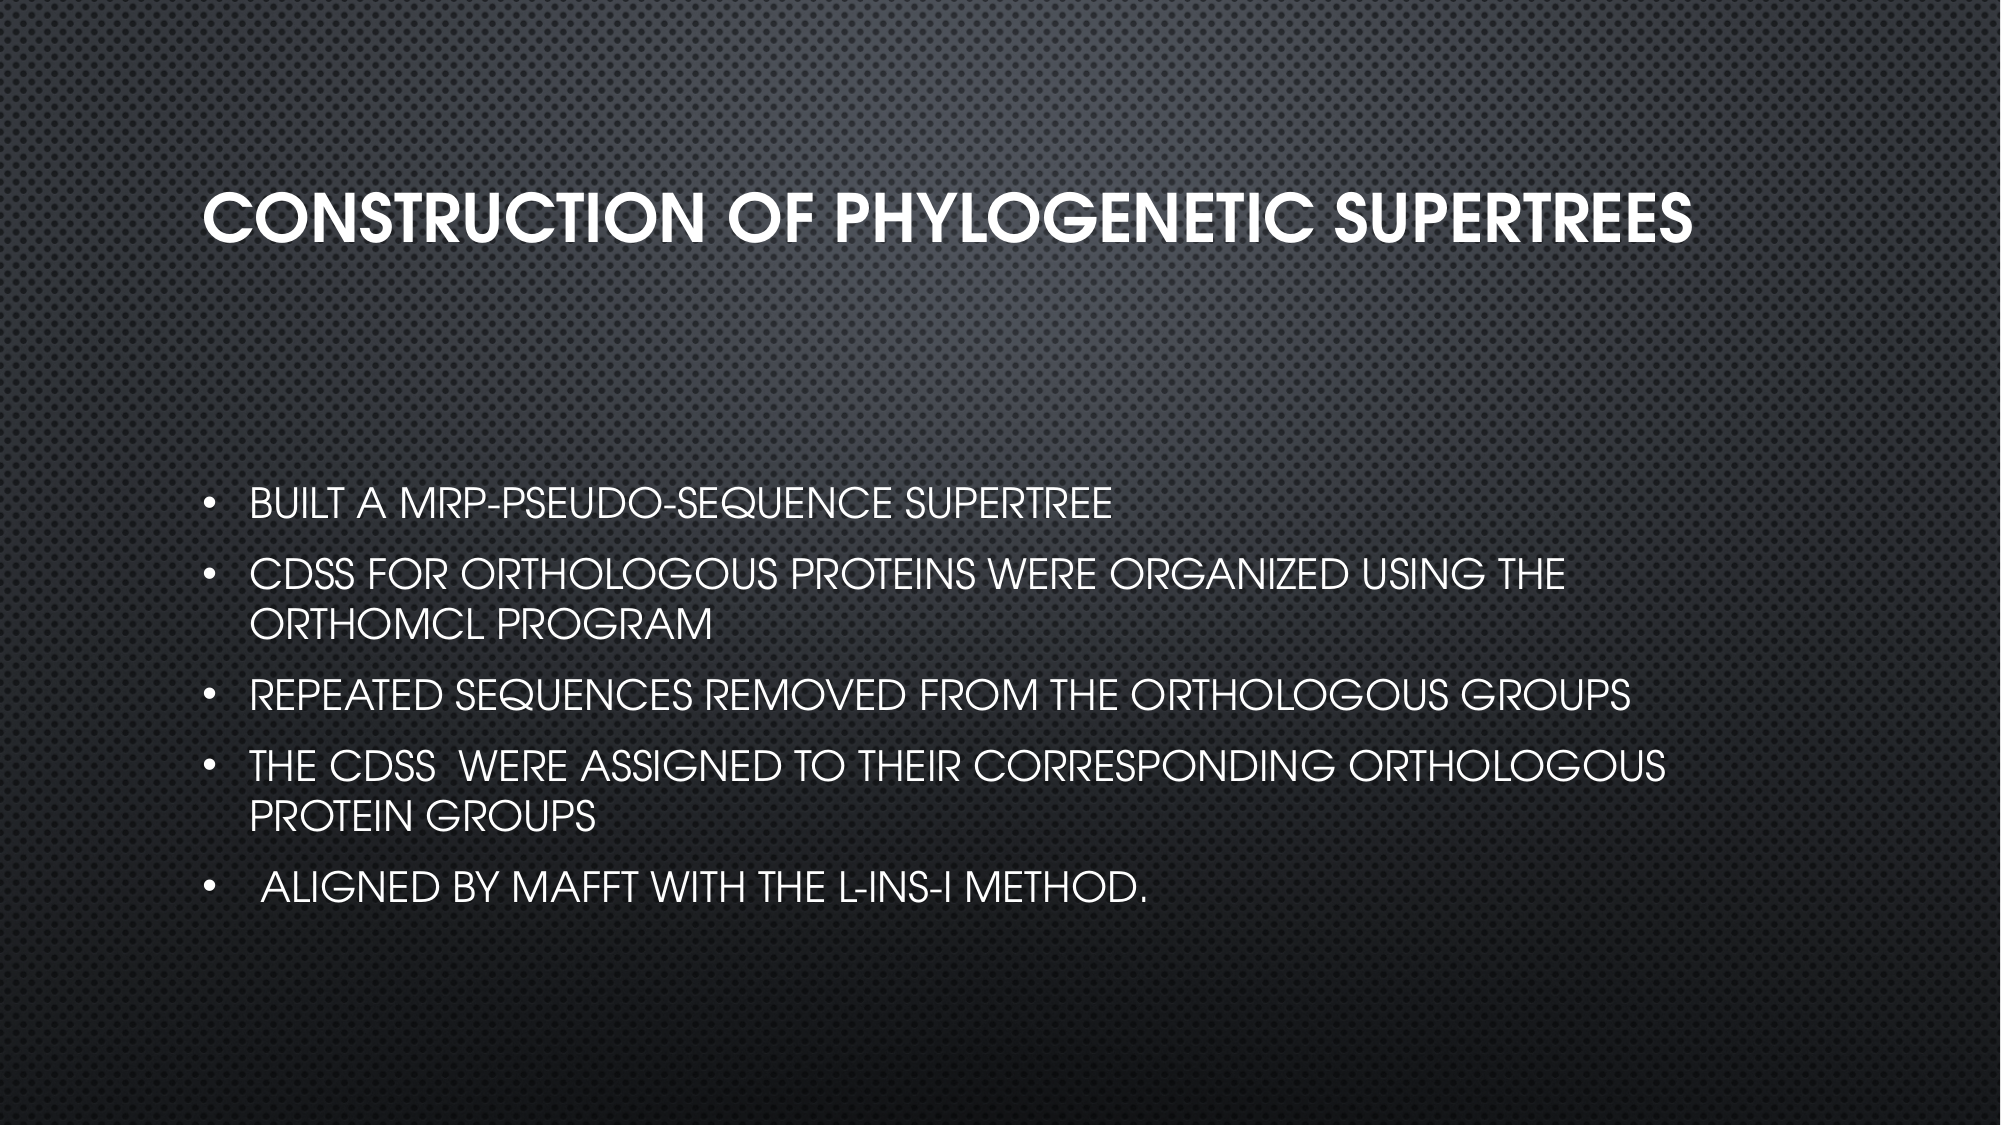

# Construction of phylogenetic supertrees
Built a MRP-pseudo-sequence supertree
CDSs for orthologous proteins were organized using the OrthoMCL program
repeated sequences removed from the orthologous groups
The CDSs  were assigned to their corresponding orthologous protein groups
 aligned by MAFFT with the L-INS-i method.